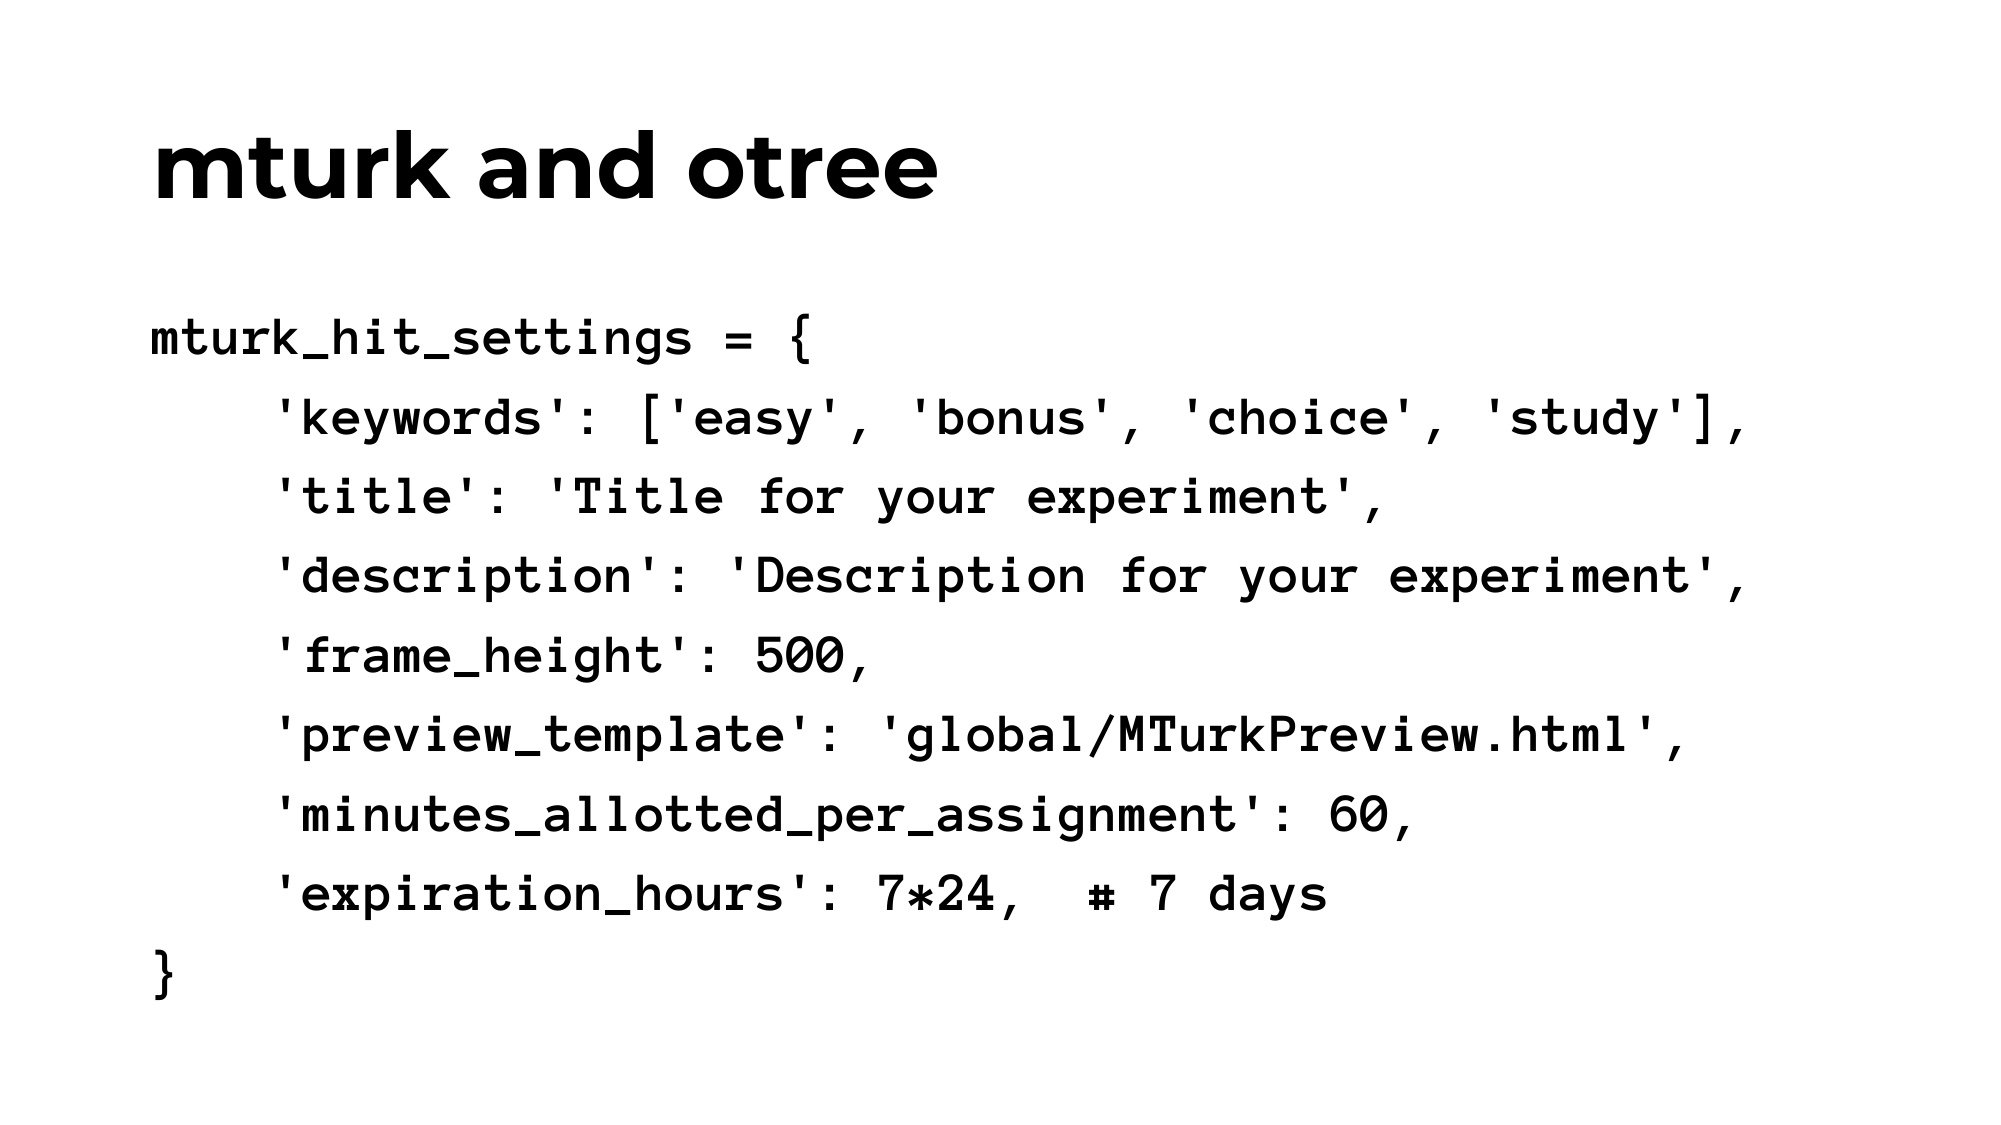

# mturk and otree
mturk_hit_settings = {
    'keywords': ['easy', 'bonus', 'choice', 'study'],
    'title': 'Title for your experiment',
    'description': 'Description for your experiment',
    'frame_height': 500,
    'preview_template': 'global/MTurkPreview.html',
    'minutes_allotted_per_assignment': 60,
    'expiration_hours': 7*24,  # 7 days
}